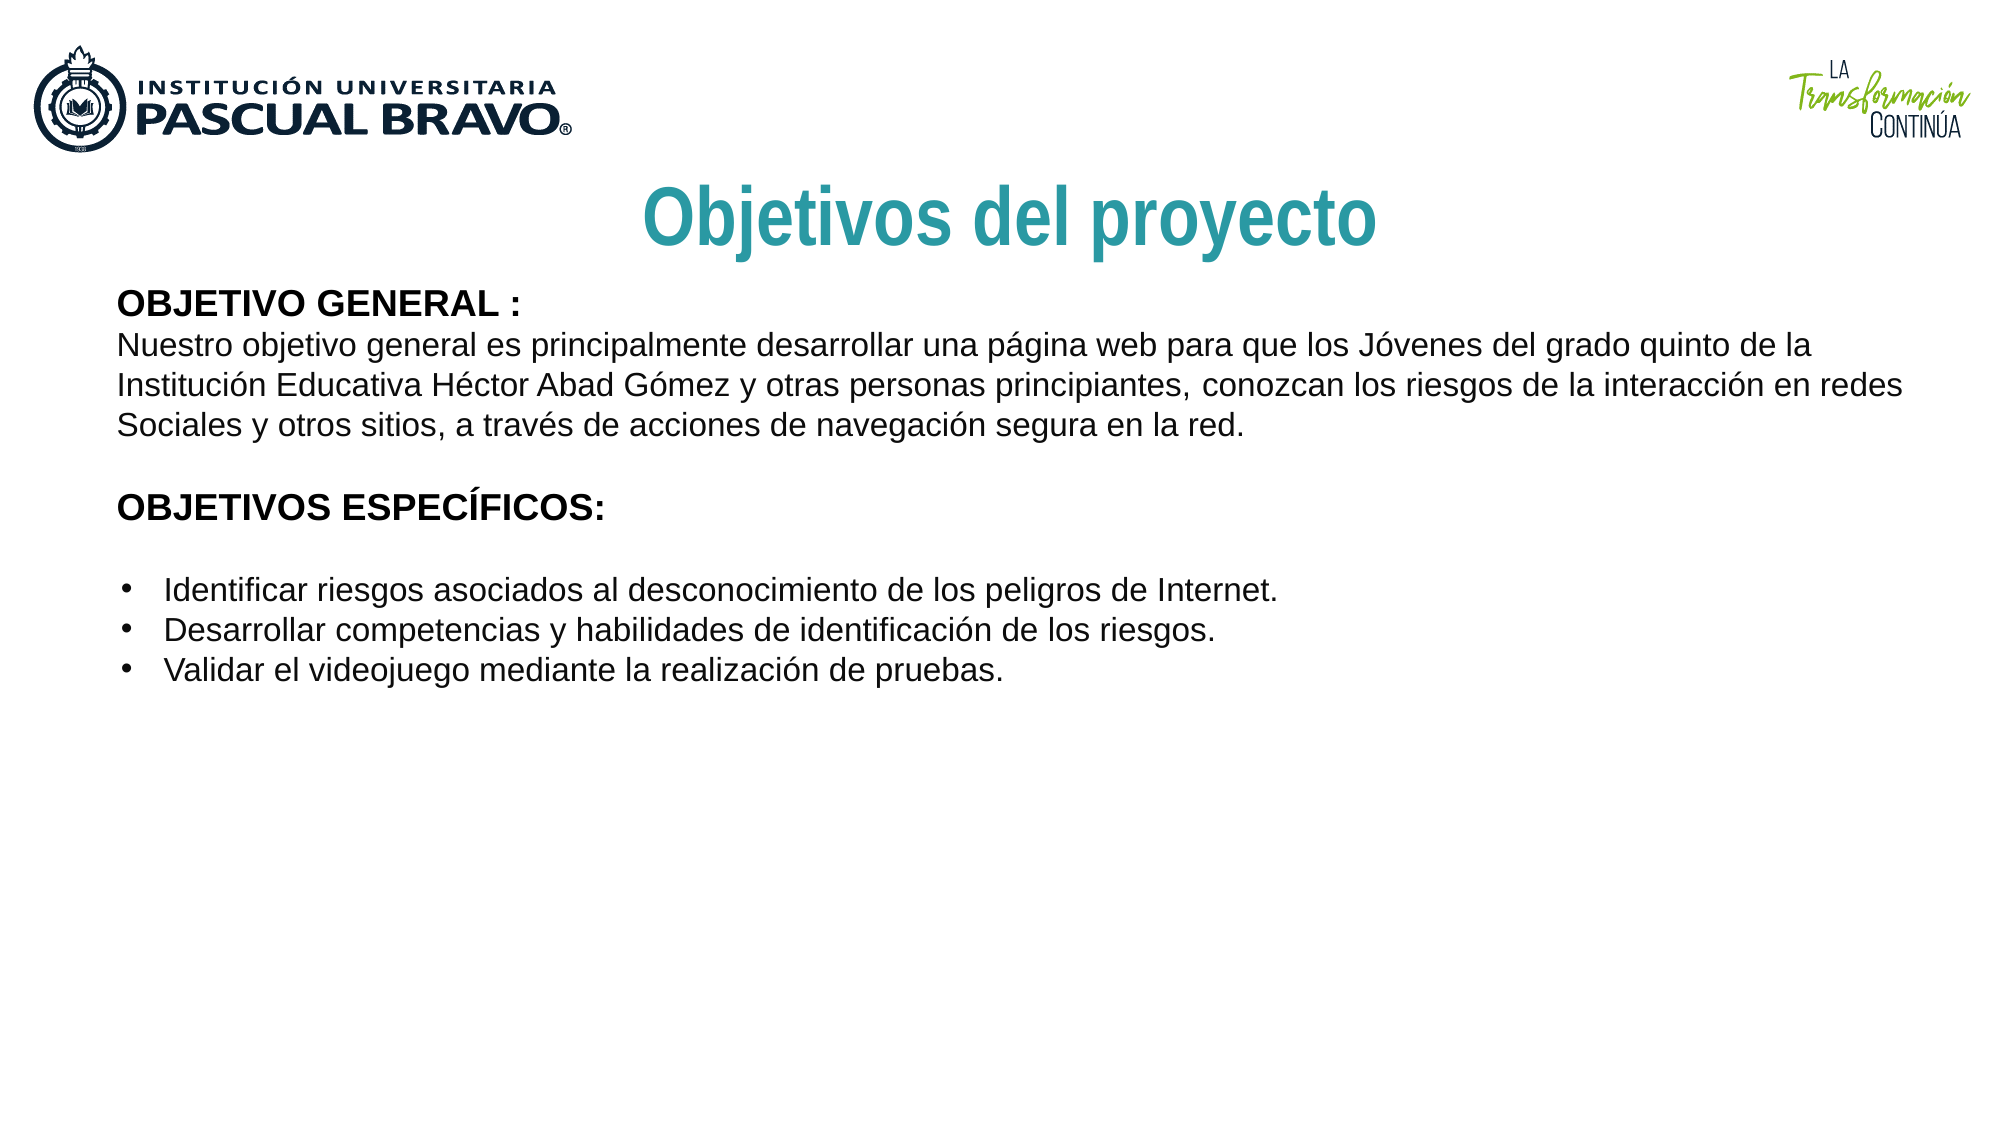

Objetivos del proyecto
OBJETIVO GENERAL :
Nuestro objetivo general es principalmente desarrollar una página web para que los Jóvenes del grado quinto de la Institución Educativa Héctor Abad Gómez y otras personas principiantes, conozcan los riesgos de la interacción en redes Sociales y otros sitios, a través de acciones de navegación segura en la red.

OBJETIVOS ESPECÍFICOS:

Identificar riesgos asociados al desconocimiento de los peligros de Internet.
Desarrollar competencias y habilidades de identificación de los riesgos.
Validar el videojuego mediante la realización de pruebas.